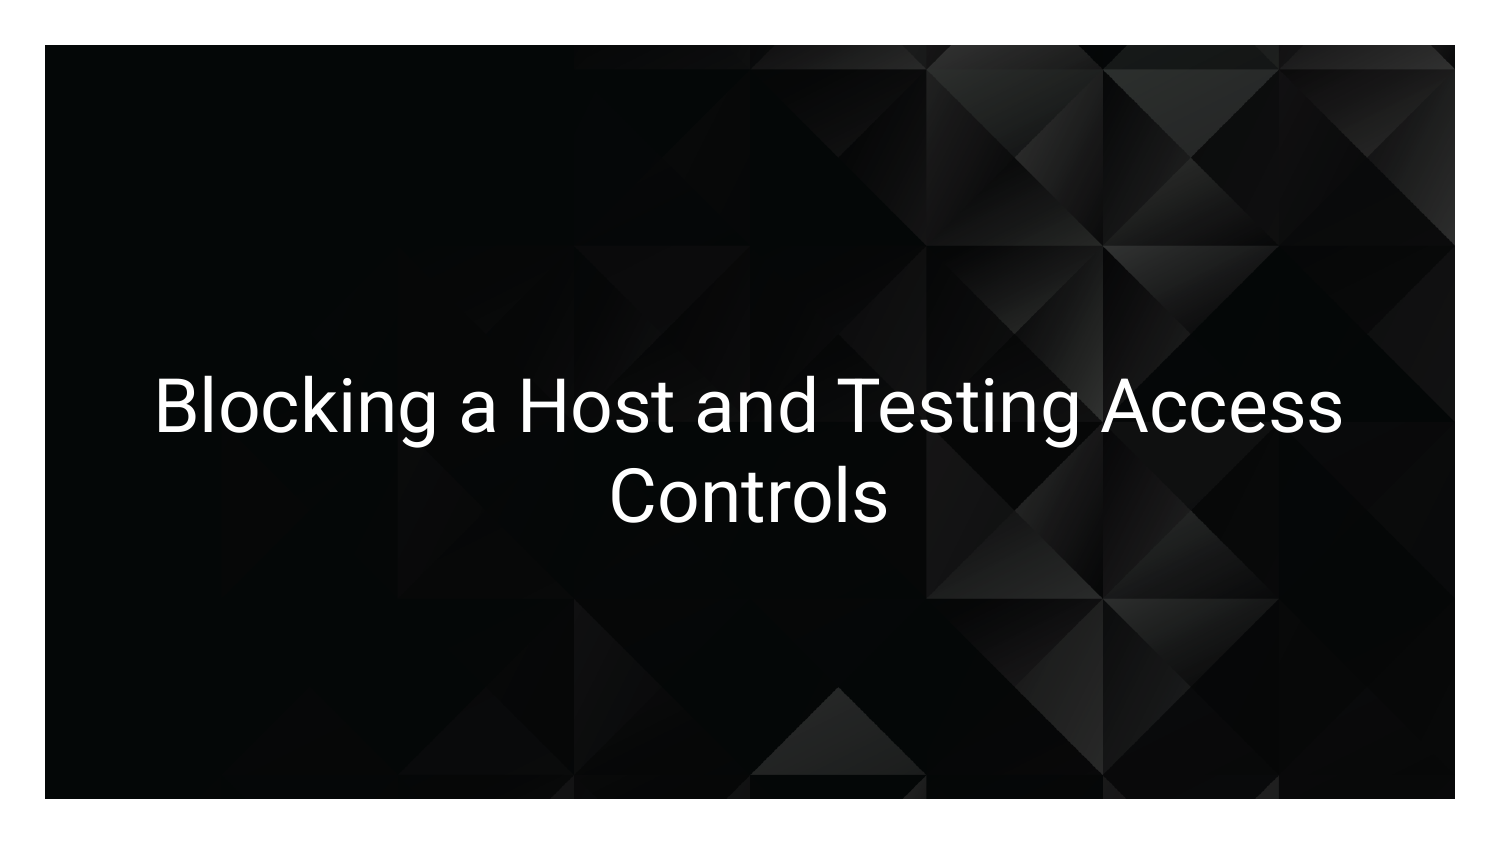

# Blocking a Host and Testing Access Controls